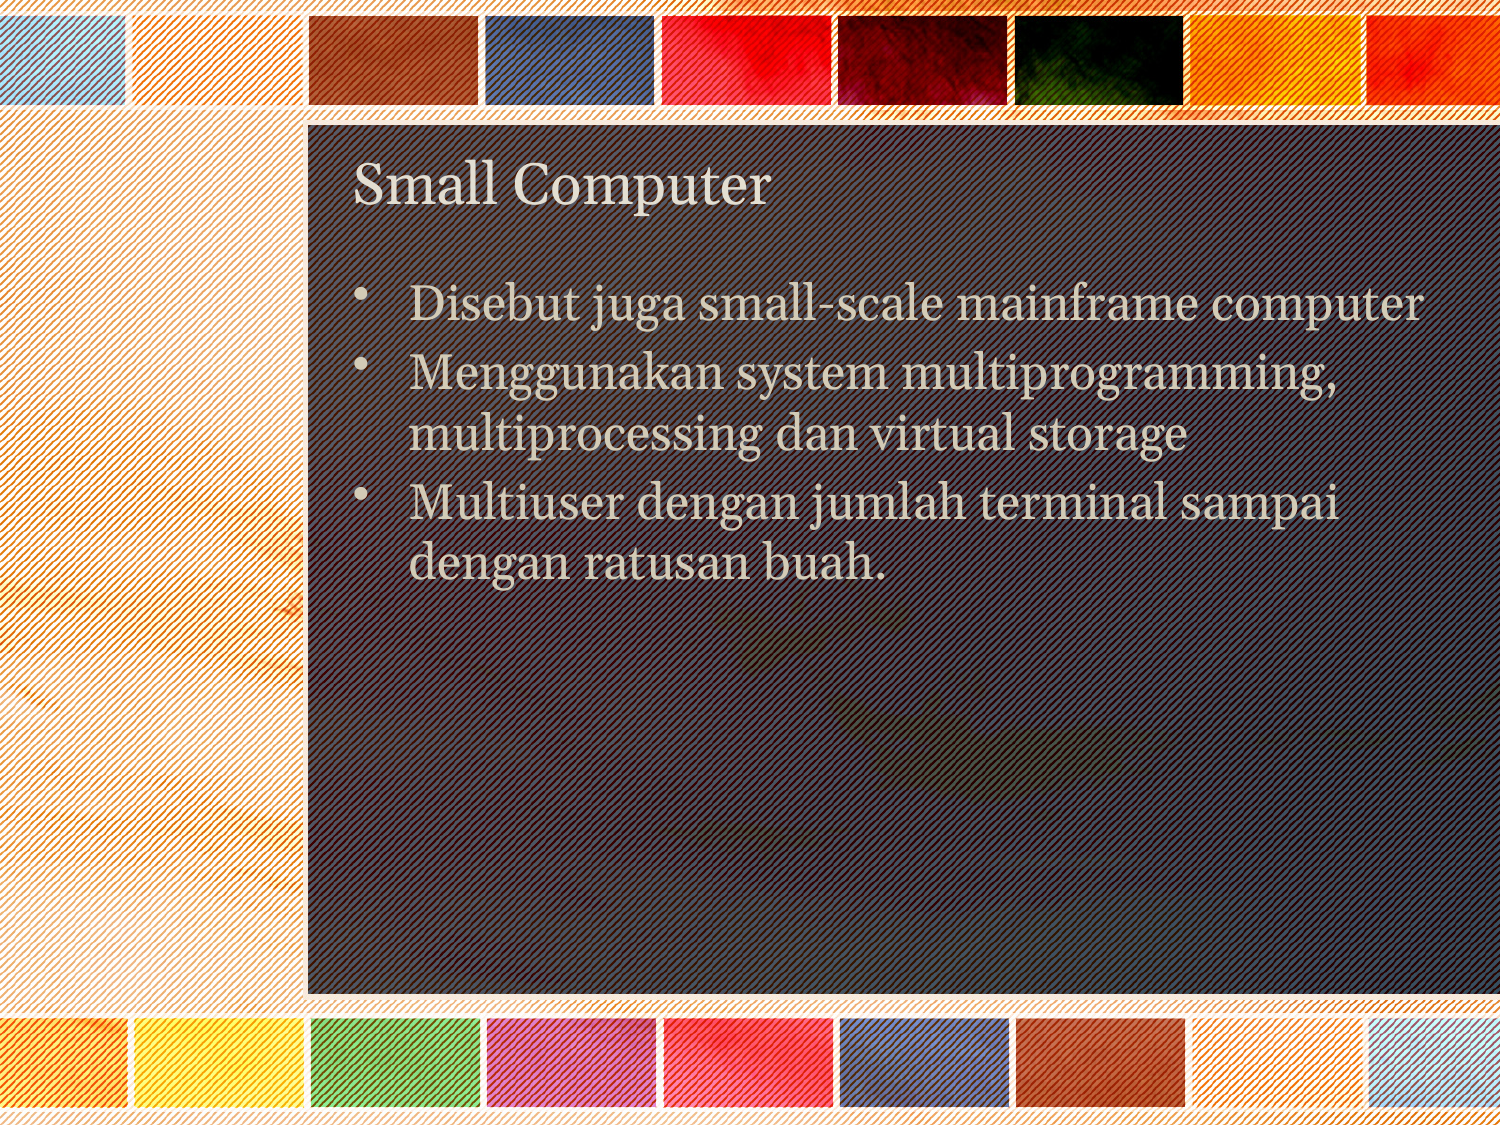

# Small Computer
Disebut juga small-scale mainframe computer
Menggunakan system multiprogramming, multiprocessing dan virtual storage
Multiuser dengan jumlah terminal sampai dengan ratusan buah.